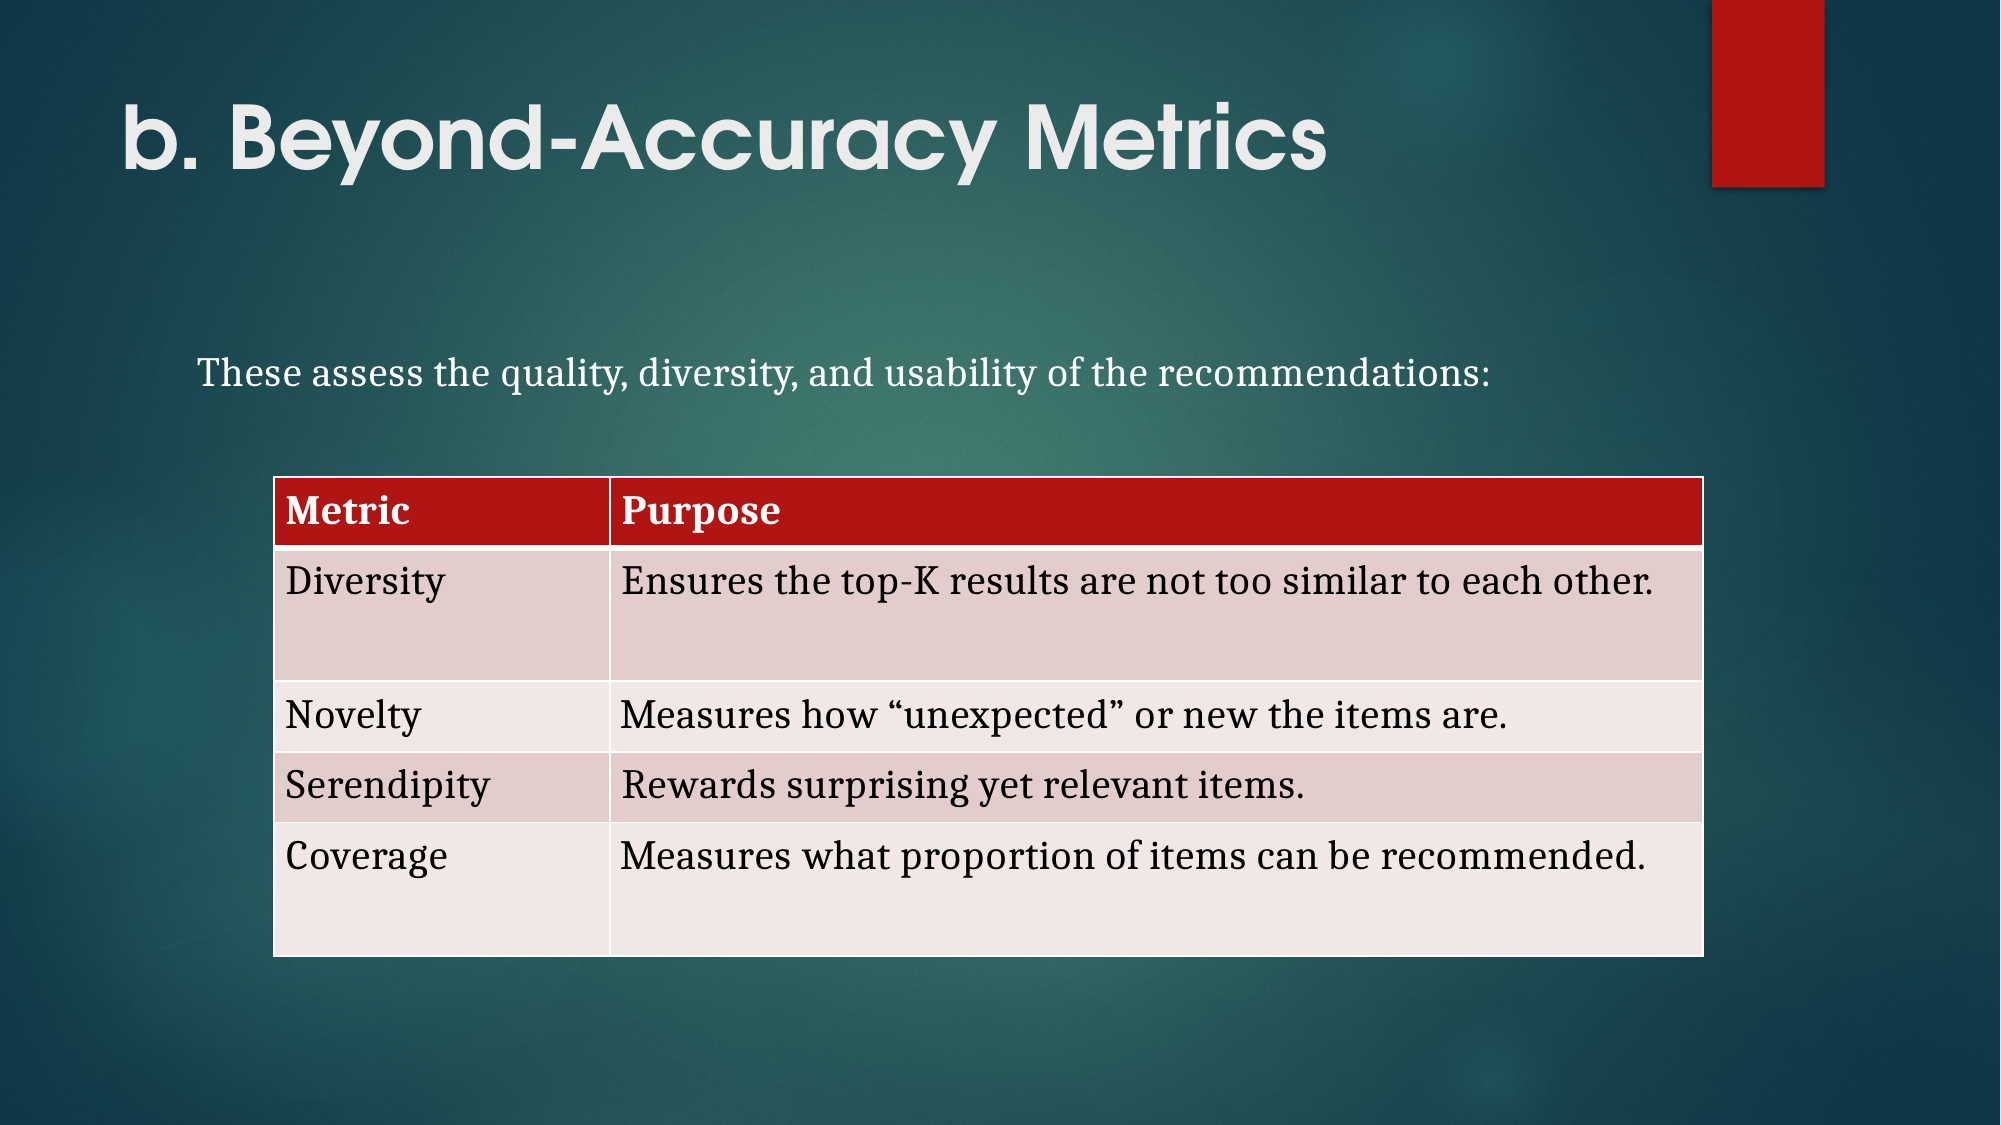

# b. Beyond-Accuracy Metrics
These assess the quality, diversity, and usability of the recommendations:
| Metric | Purpose |
| --- | --- |
| Diversity | Ensures the top-K results are not too similar to each other. |
| Novelty | Measures how “unexpected” or new the items are. |
| Serendipity | Rewards surprising yet relevant items. |
| Coverage | Measures what proportion of items can be recommended. |